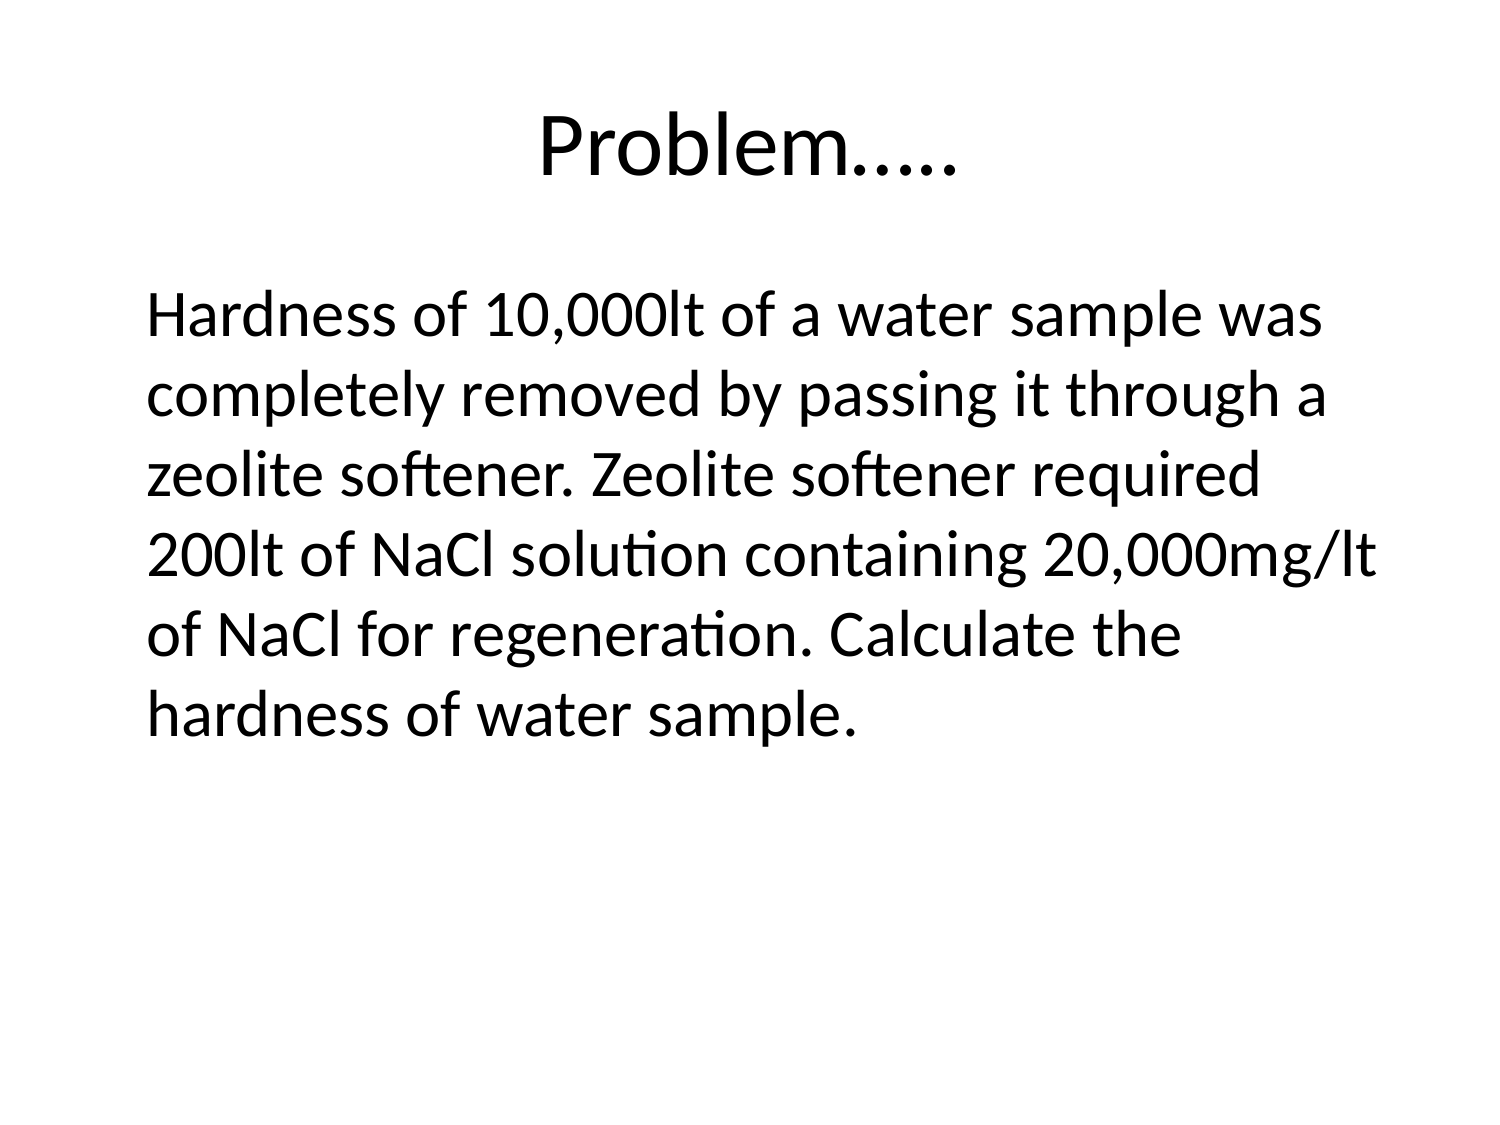

# Problem…..
	Hardness of 10,000lt of a water sample was completely removed by passing it through a zeolite softener. Zeolite softener required 200lt of NaCl solution containing 20,000mg/lt of NaCl for regeneration. Calculate the hardness of water sample.